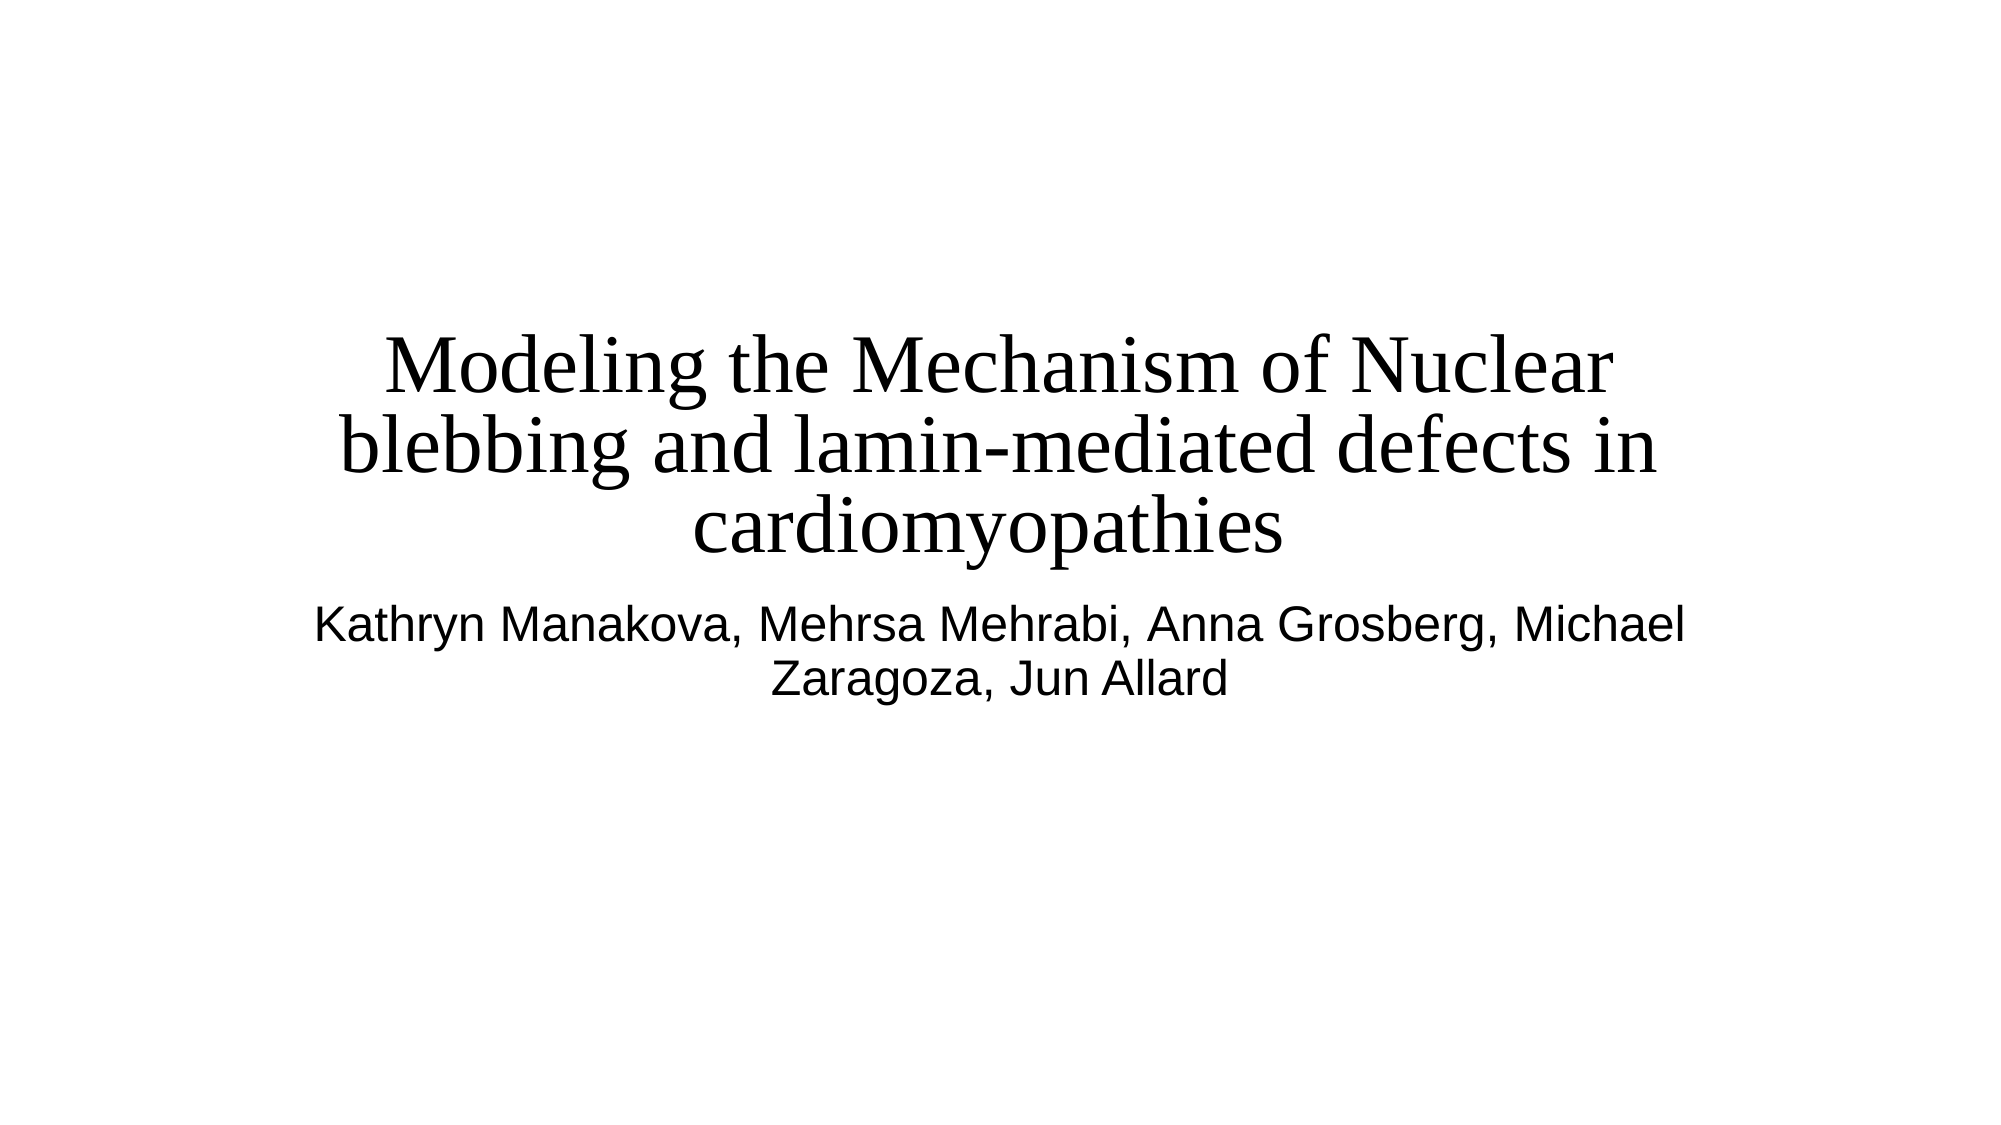

# Modeling the Mechanism of Nuclear blebbing and lamin-mediated defects in cardiomyopathies
Kathryn Manakova, Mehrsa Mehrabi, Anna Grosberg, Michael Zaragoza, Jun Allard